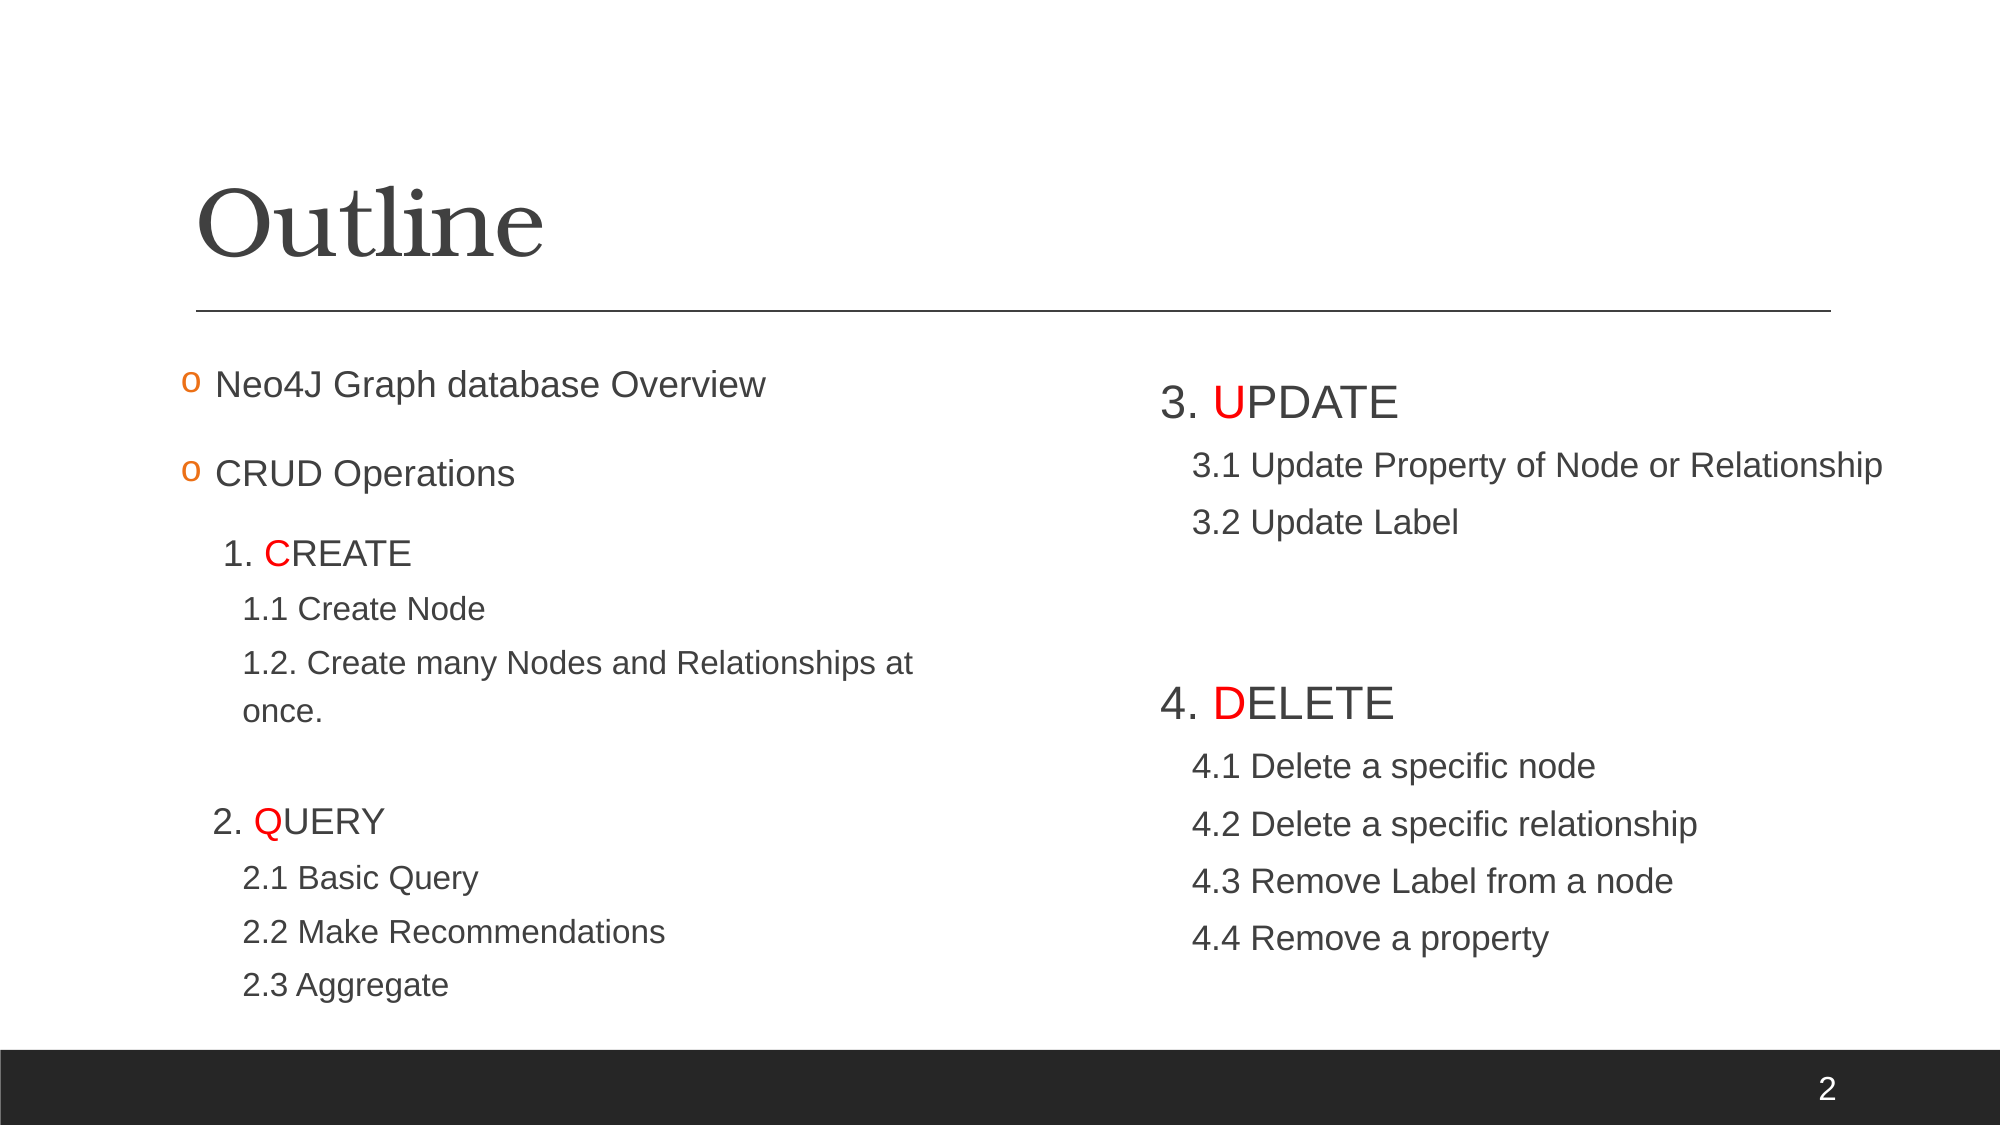

# Outline
  Neo4J Graph database Overview
  CRUD Operations
 1. CREATE
1.1 Create Node
1.2. Create many Nodes and Relationships at once.

2. QUERY
2.1 Basic Query
2.2 Make Recommendations
2.3 Aggregate

3. UPDATE
3.1 Update Property of Node or Relationship
3.2 Update Label

4. DELETE
4.1 Delete a specific node
4.2 Delete a specific relationship
4.3 Remove Label from a node
4.4 Remove a property

2